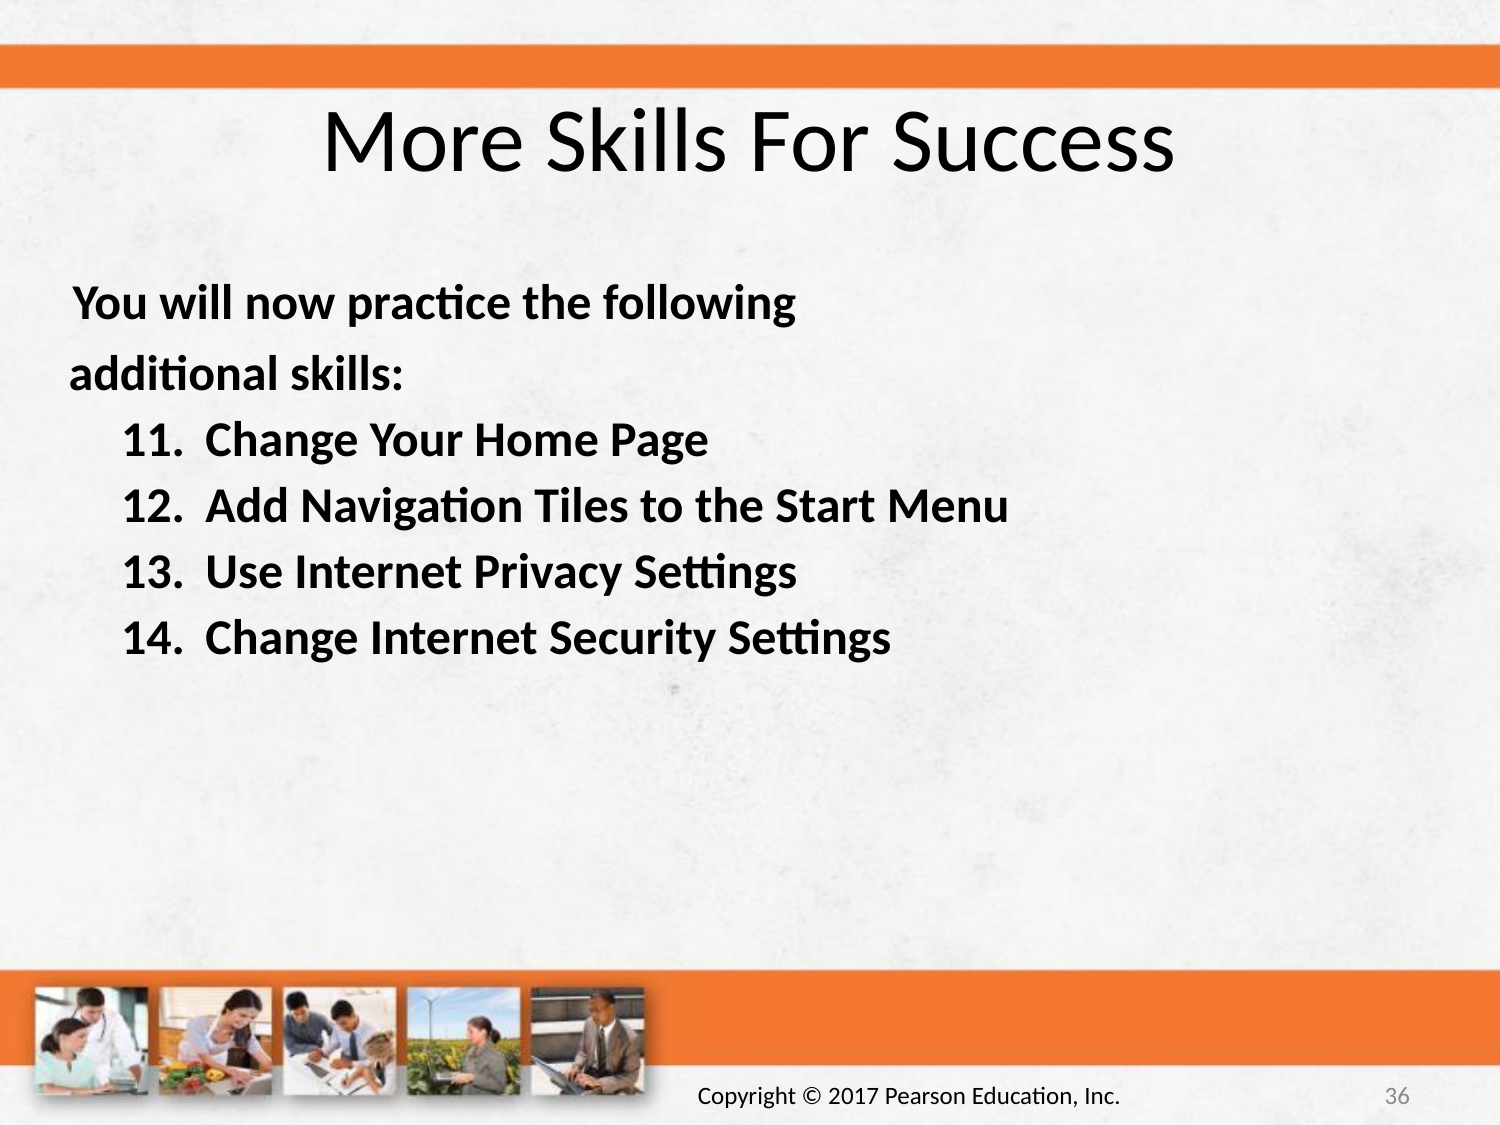

# More Skills For Success
  You will now practice the following
  additional skills:
Change Your Home Page
Add Navigation Tiles to the Start Menu
Use Internet Privacy Settings
Change Internet Security Settings

Copyright © 2017 Pearson Education, Inc.

36